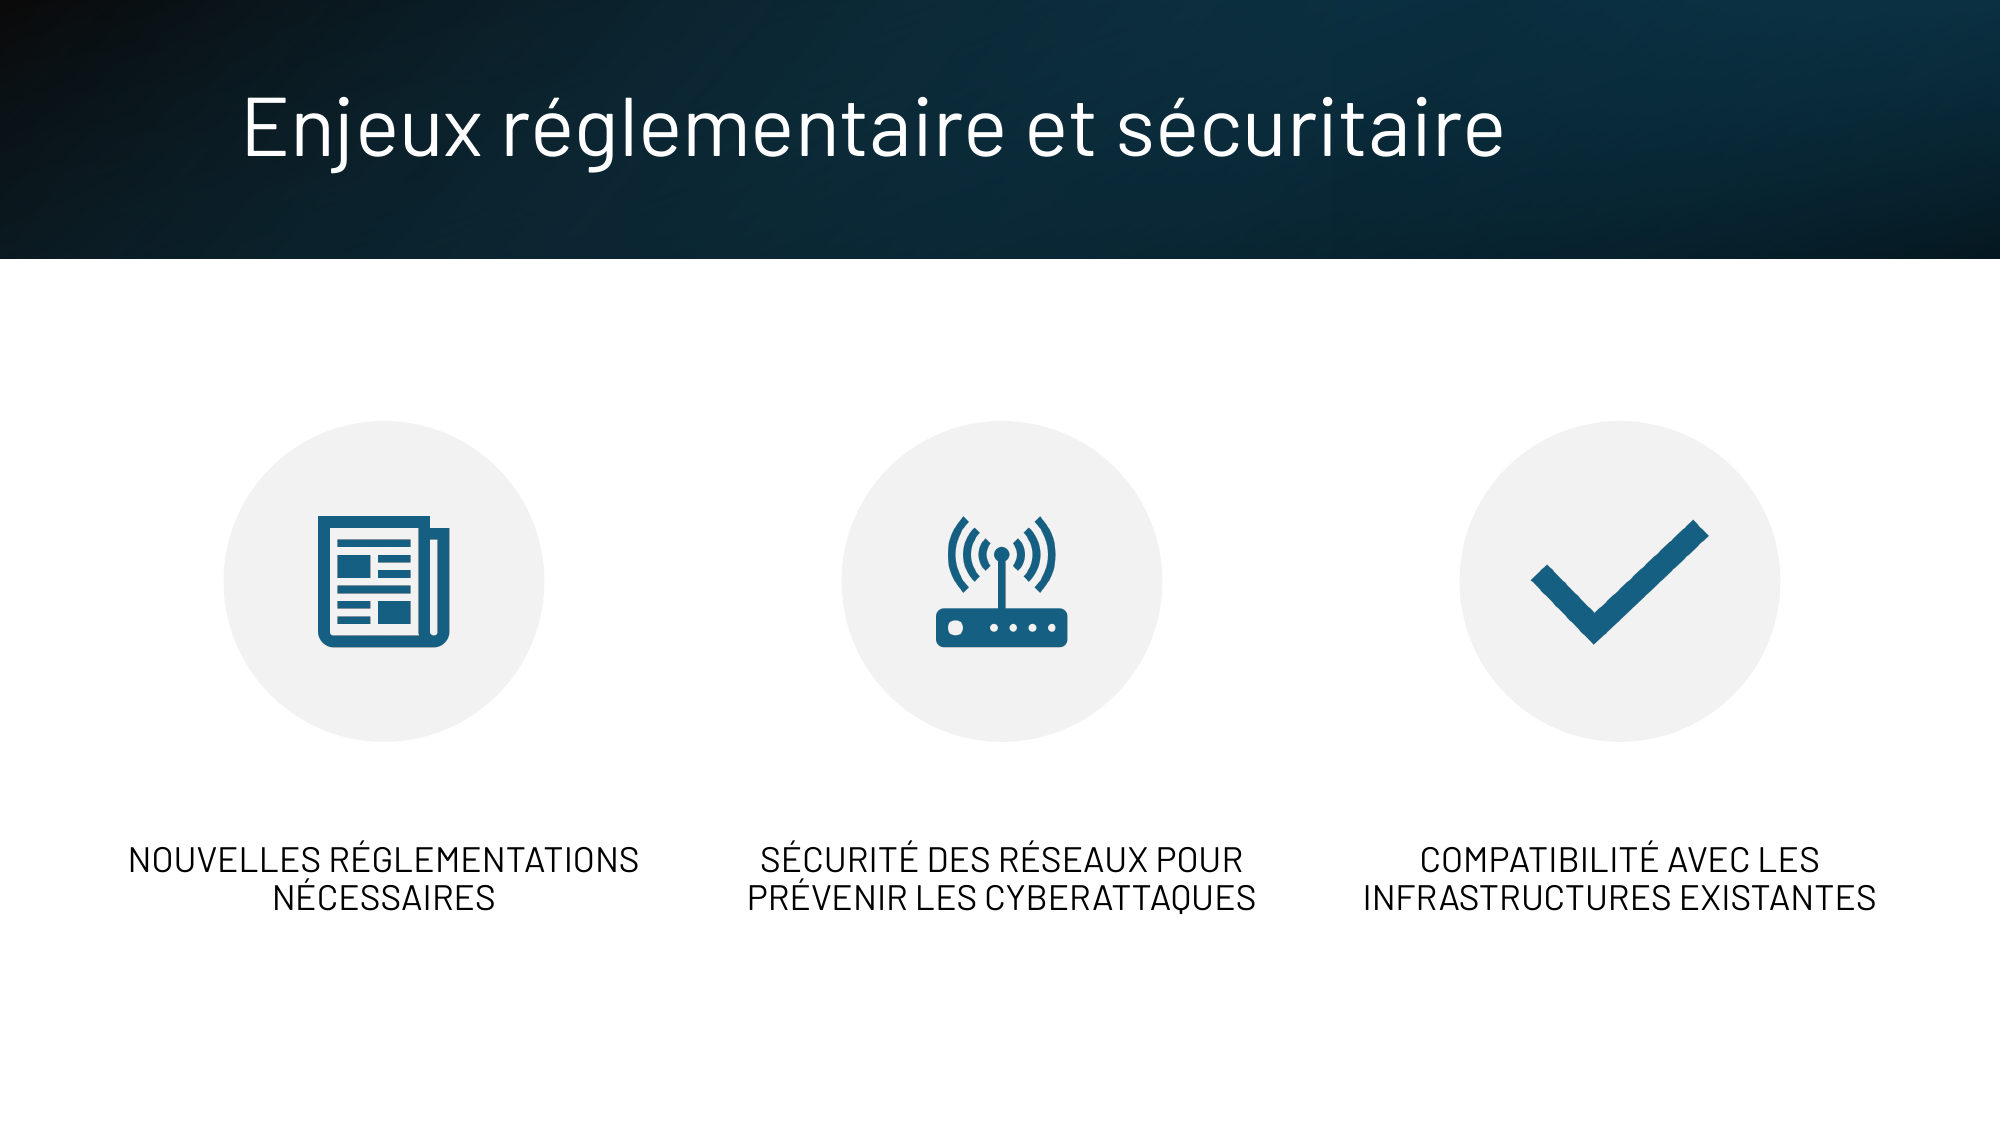

# Enjeux réglementaire et sécuritaire
Nouvelles réglementations nécessaires
Sécurité des réseaux pour prévenir les cyberattaques
Compatibilité avec les infrastructures existantes